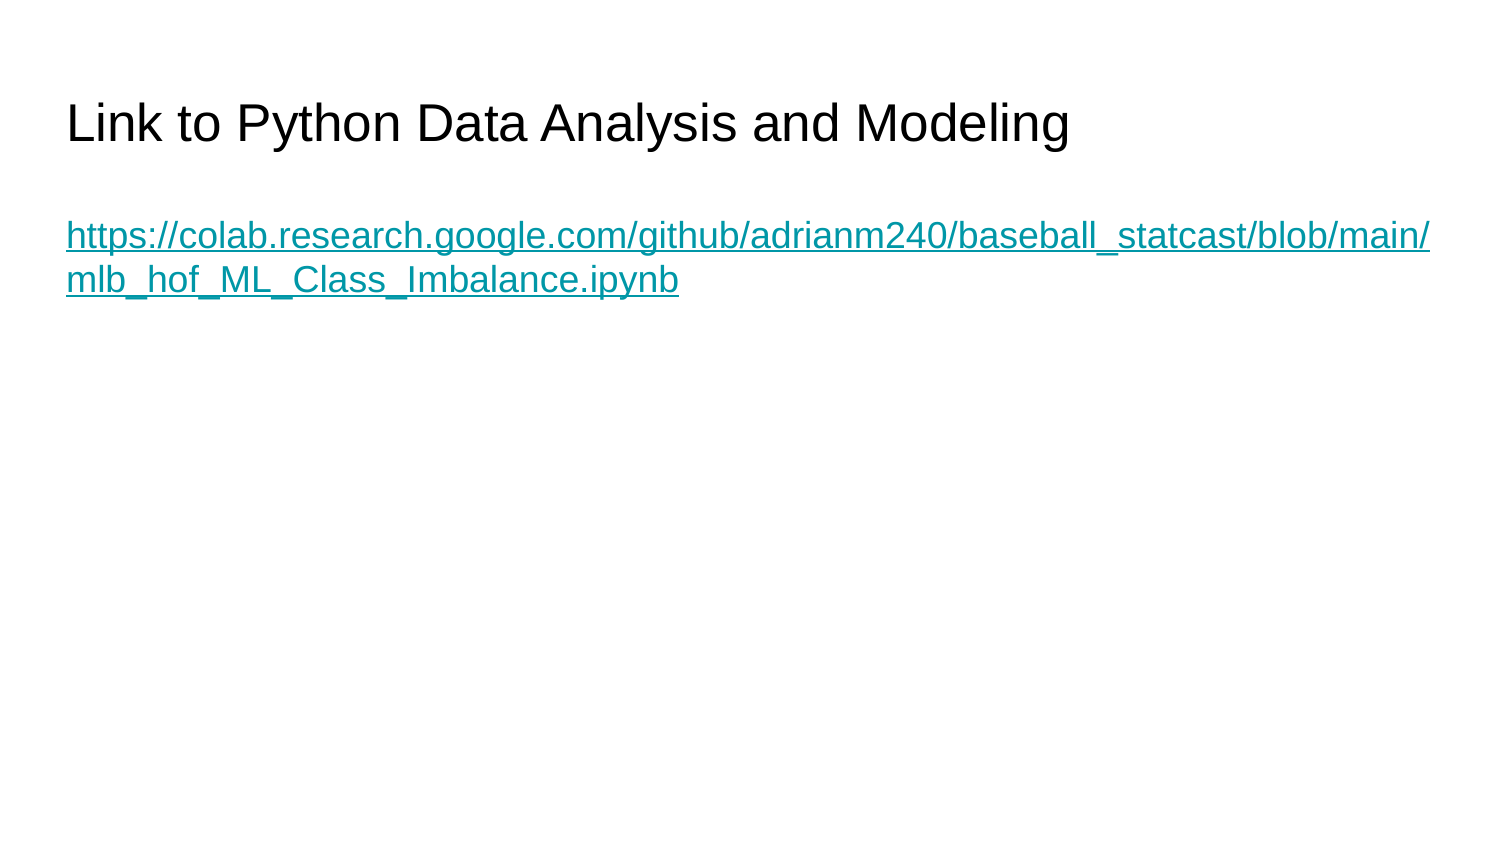

# Link to Python Data Analysis and Modeling
https://colab.research.google.com/github/adrianm240/baseball_statcast/blob/main/mlb_hof_ML_Class_Imbalance.ipynb